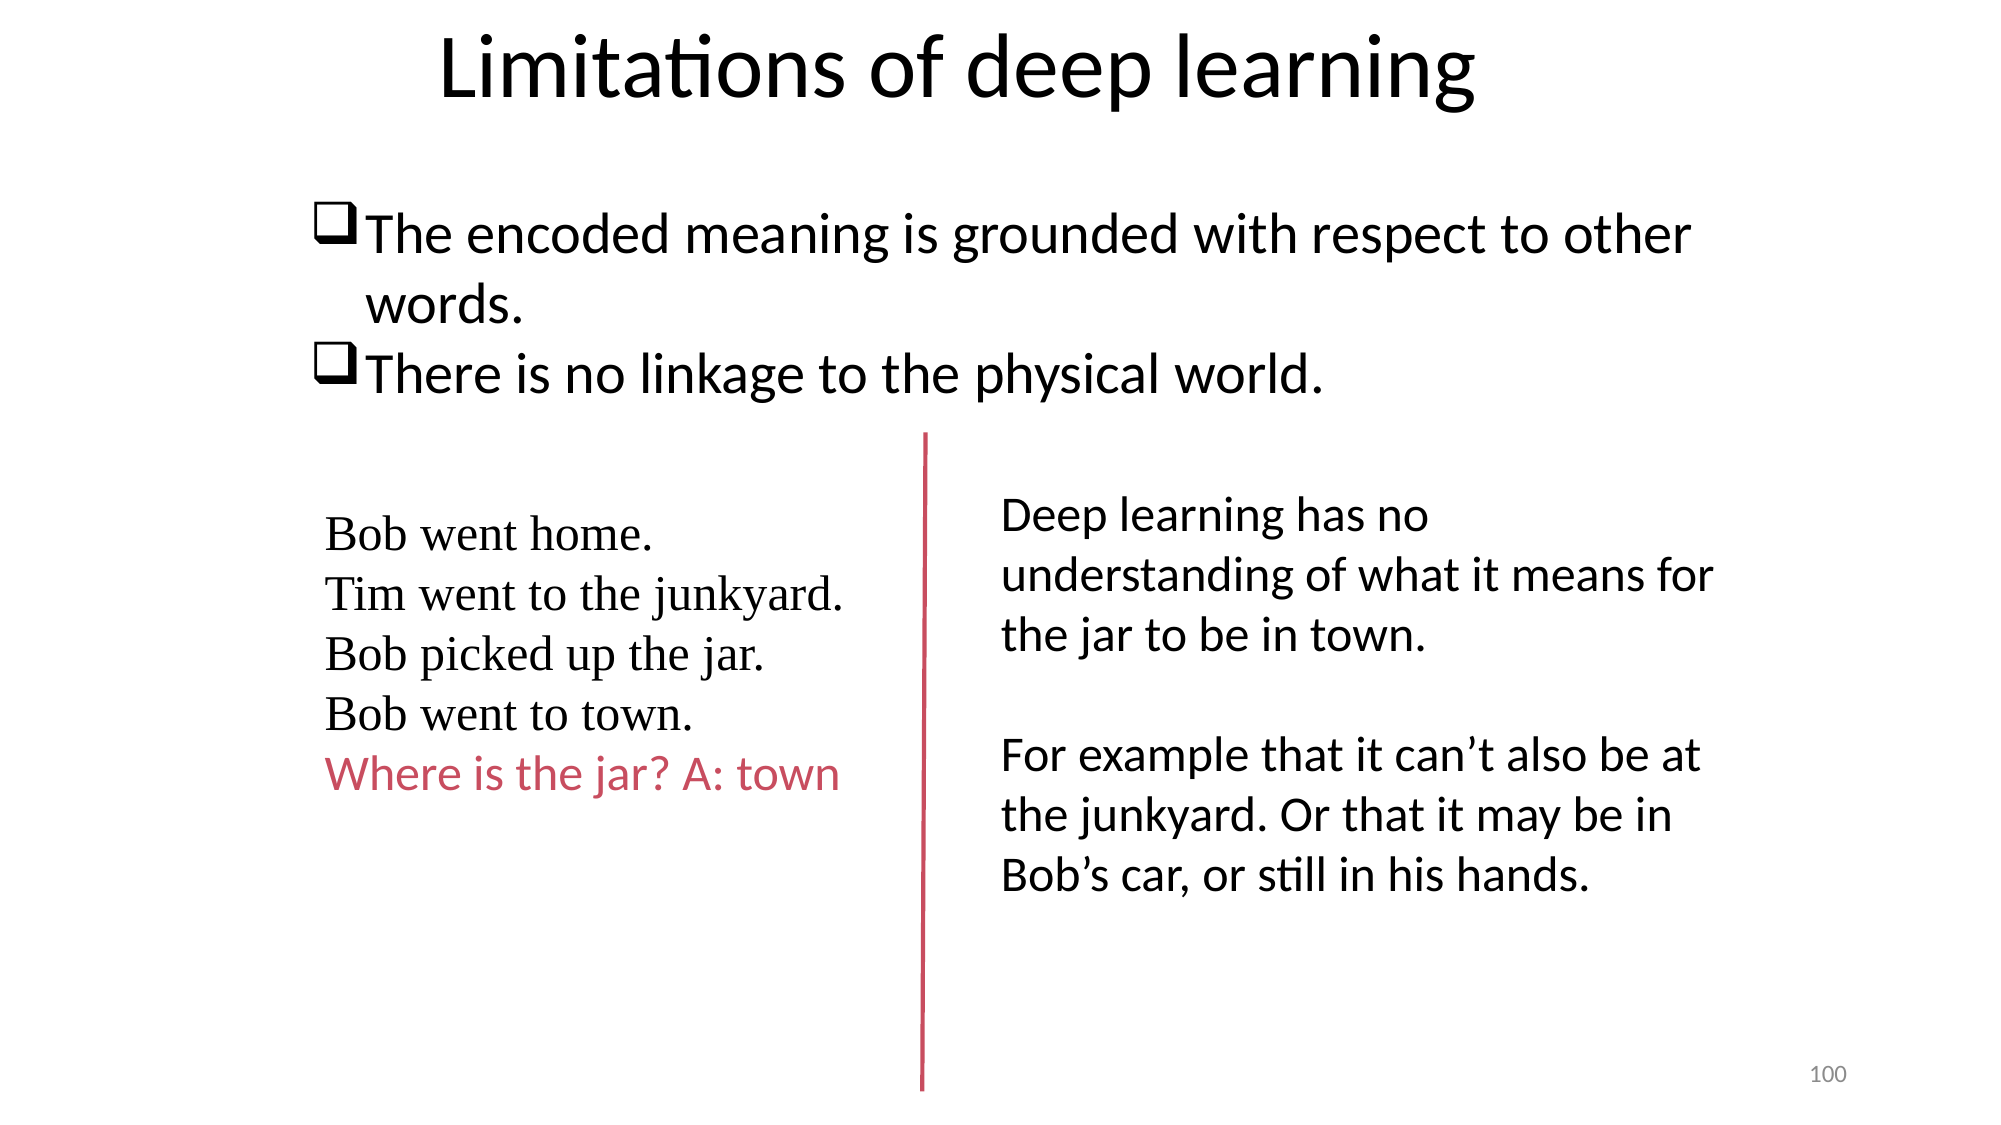

# Limitations of deep learning
The encoded meaning is grounded with respect to other words.
There is no linkage to the physical world.
Deep learning has no understanding of what it means for the jar to be in town.

For example that it can’t also be at the junkyard. Or that it may be in Bob’s car, or still in his hands.
Bob went home.
Tim went to the junkyard.
Bob picked up the jar.
Bob went to town.
Where is the jar? A: town
100